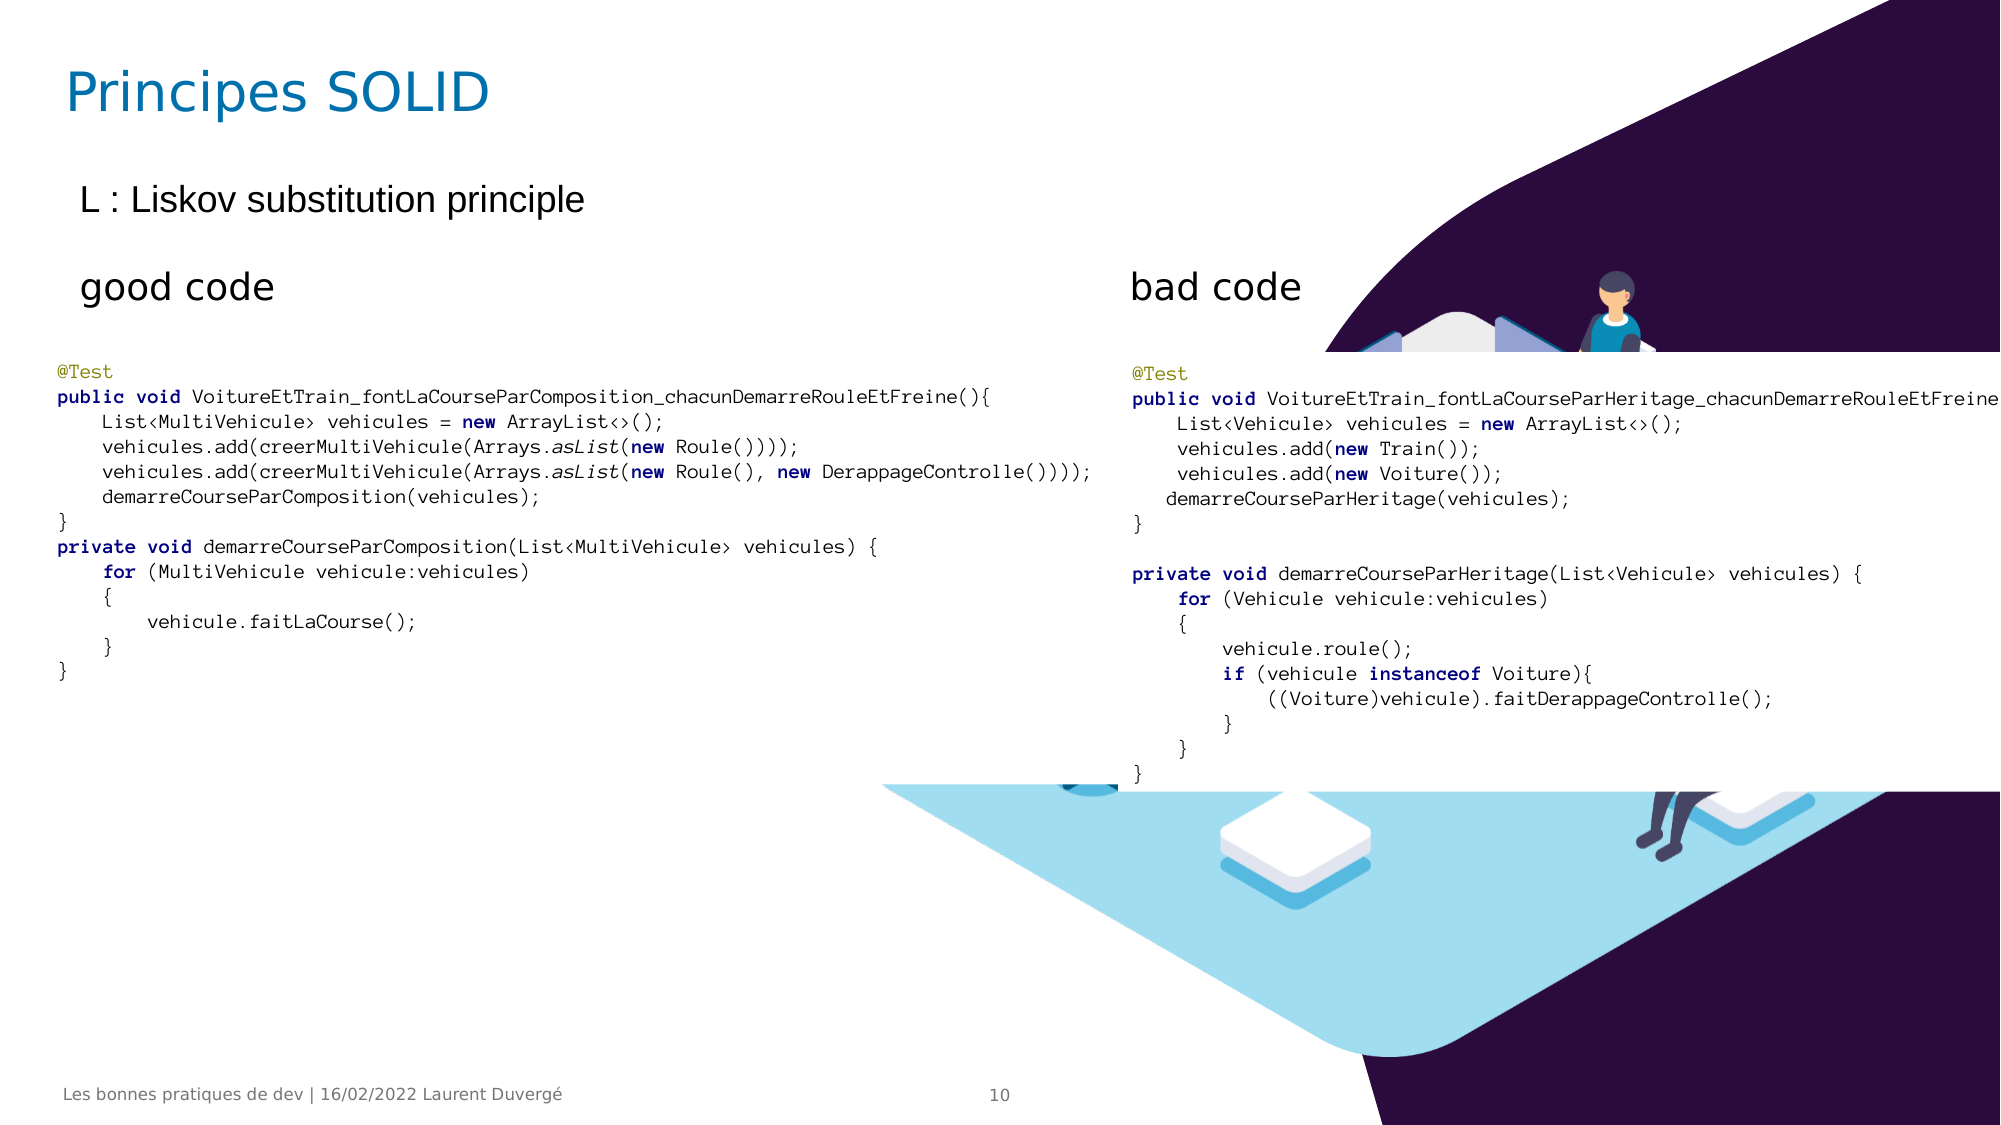

# Principes SOLID
L : Liskov substitution principle
good code						bad code
@Test
public void VoitureEtTrain_fontLaCourseParComposition_chacunDemarreRouleEtFreine(){
    List<MultiVehicule> vehicules = new ArrayList<>();
    vehicules.add(creerMultiVehicule(Arrays.asList(new Roule())));
    vehicules.add(creerMultiVehicule(Arrays.asList(new Roule(), new DerappageControlle())));
    demarreCourseParComposition(vehicules);
}
private void demarreCourseParComposition(List<MultiVehicule> vehicules) {
    for (MultiVehicule vehicule:vehicules)
    {
        vehicule.faitLaCourse();
    }
}

@Test
public void VoitureEtTrain_fontLaCourseParHeritage_chacunDemarreRouleEtFreine(){
    List<Vehicule> vehicules = new ArrayList<>();
    vehicules.add(new Train());
    vehicules.add(new Voiture());
   demarreCourseParHeritage(vehicules);
}
private void demarreCourseParHeritage(List<Vehicule> vehicules) {
    for (Vehicule vehicule:vehicules)
    {
        vehicule.roule();
        if (vehicule instanceof Voiture){
            ((Voiture)vehicule).faitDerappageControlle();
        }
    }
}